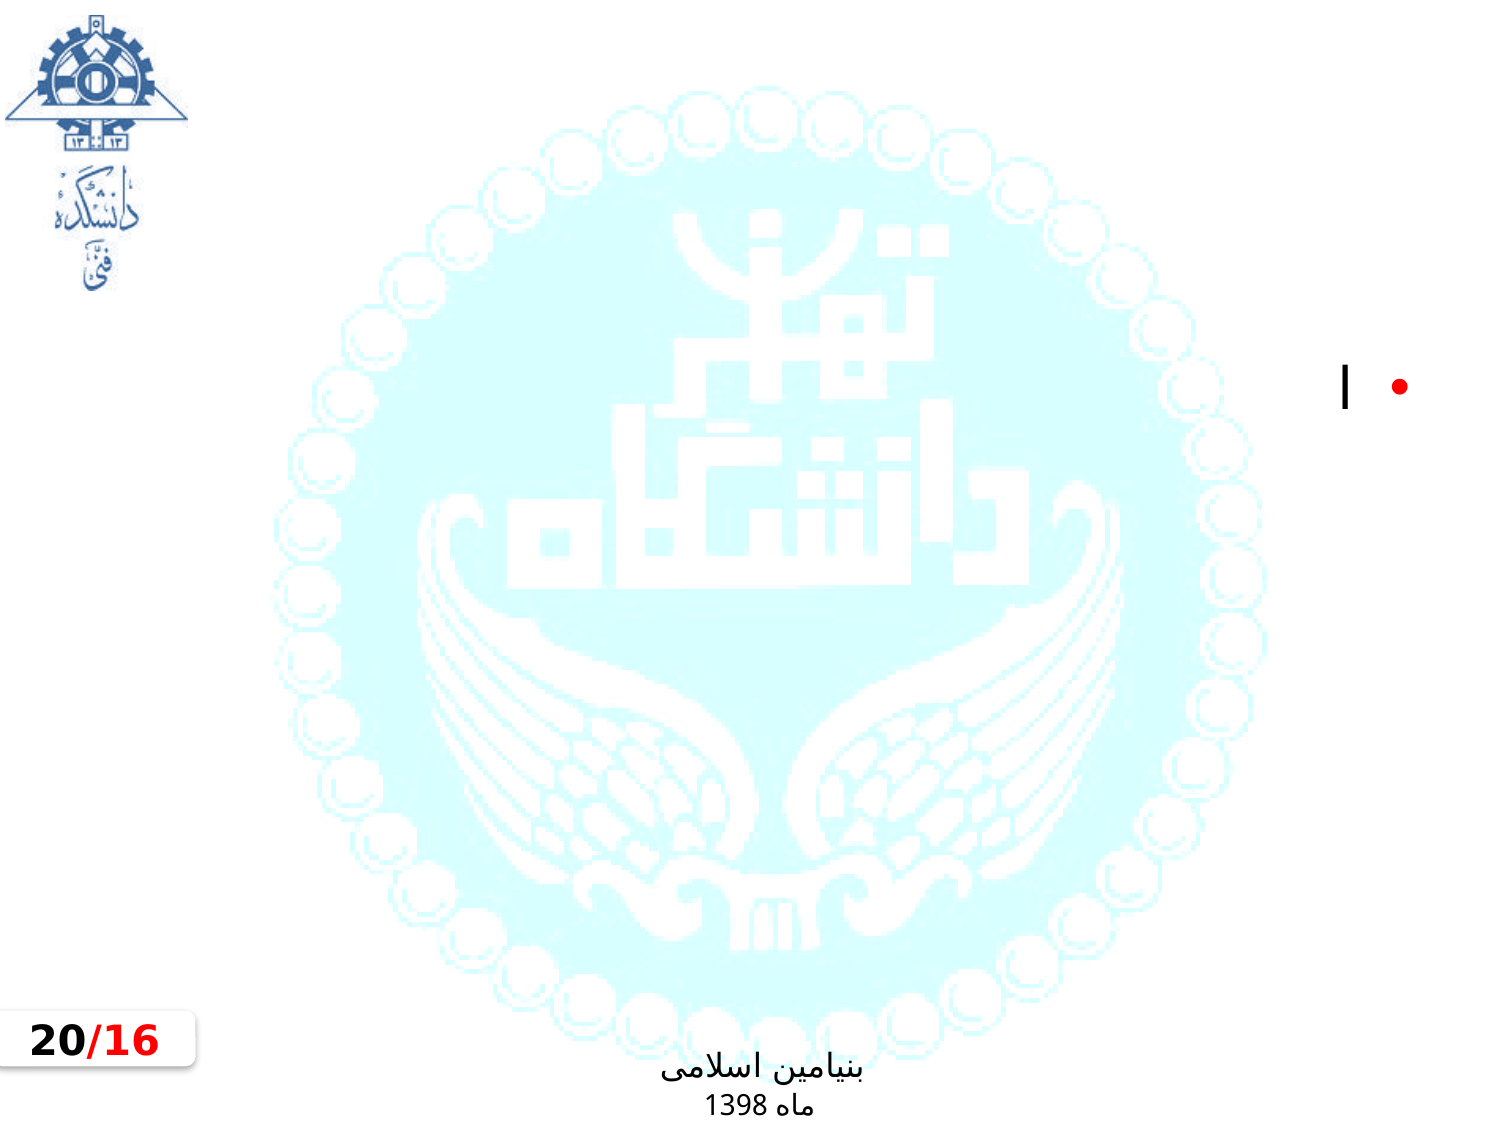

#

ا
16/20
بنیامین اسلامی
ماه 1398